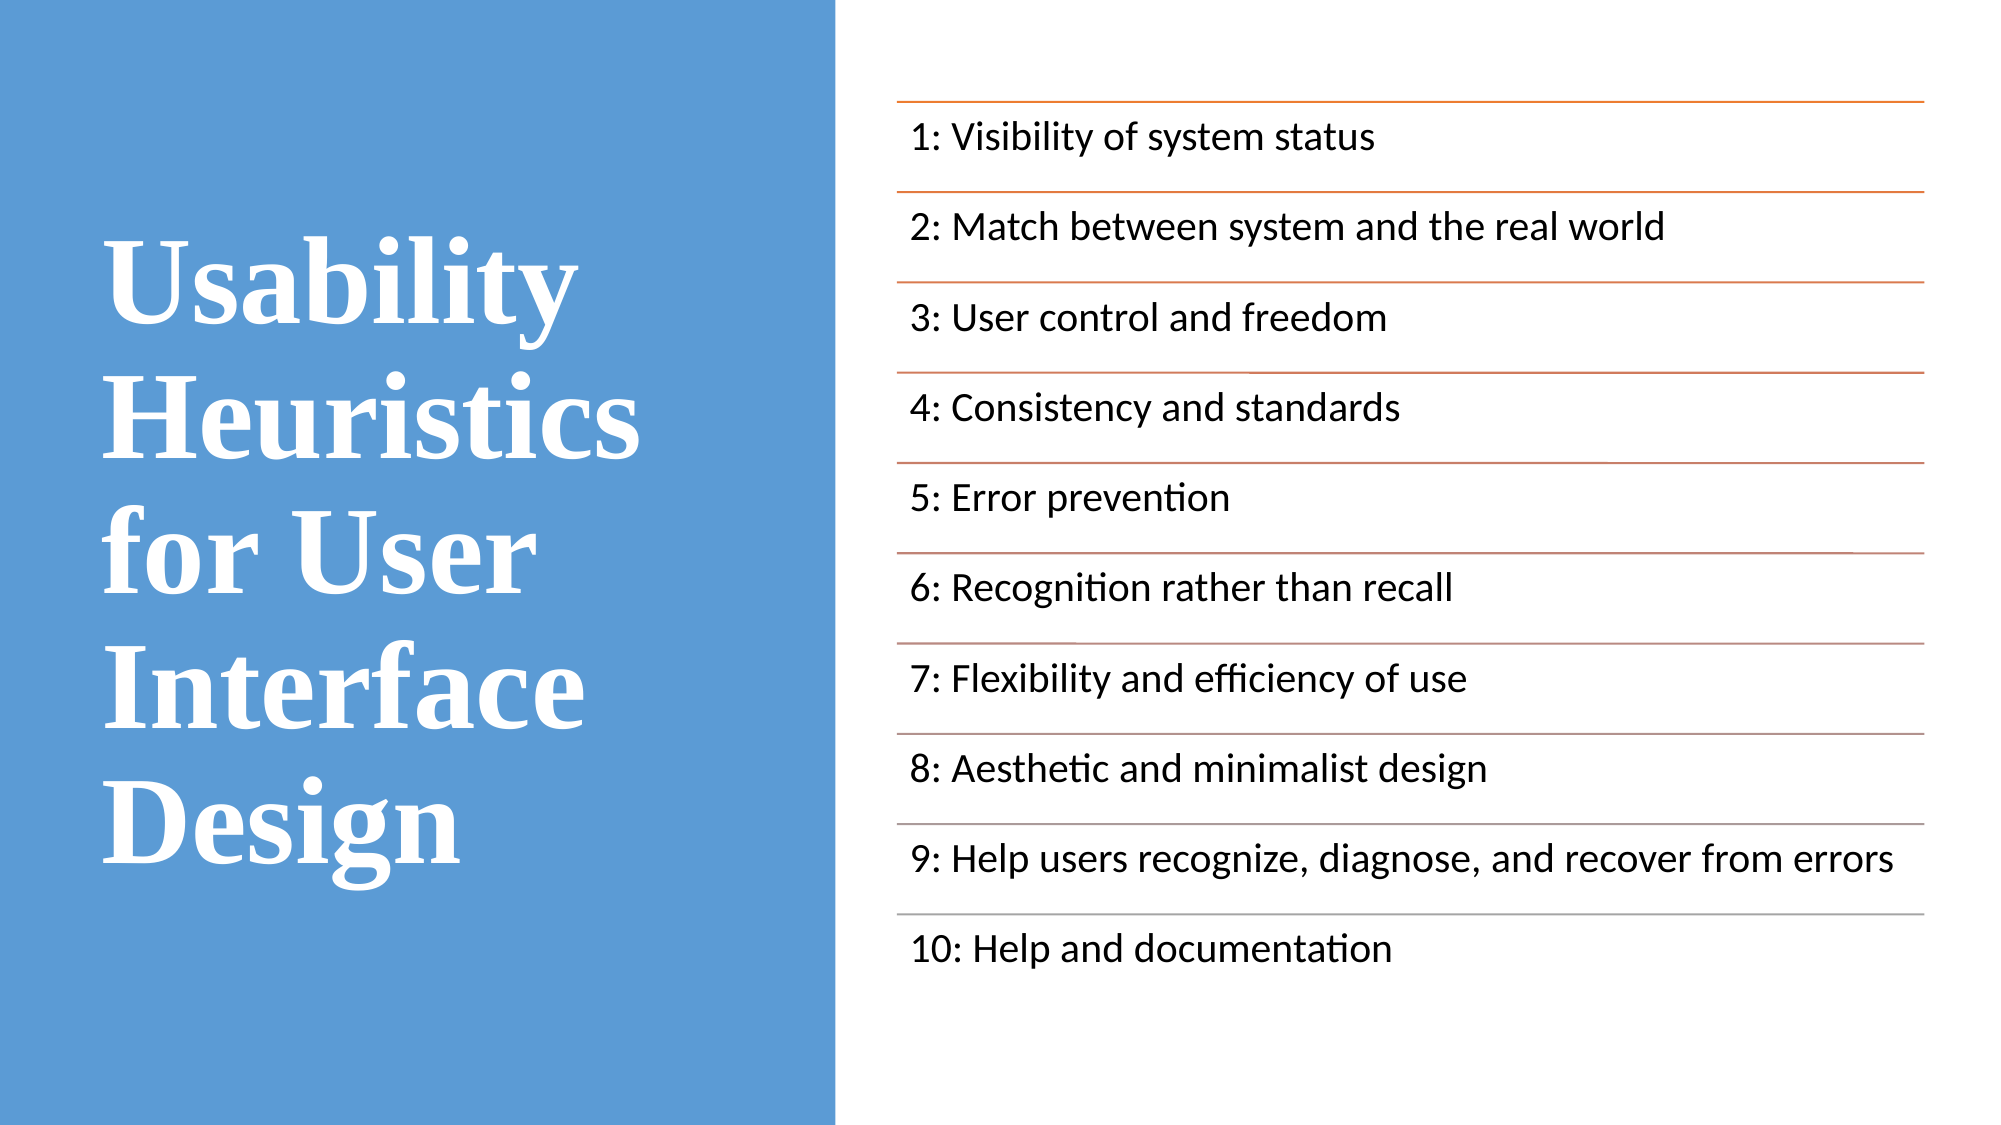

# Usability Heuristics for User Interface Design
1: Visibility of system status
2: Match between system and the real world
3: User control and freedom
4: Consistency and standards
5: Error prevention
6: Recognition rather than recall
7: Flexibility and efficiency of use
8: Aesthetic and minimalist design
9: Help users recognize, diagnose, and recover from errors
10: Help and documentation